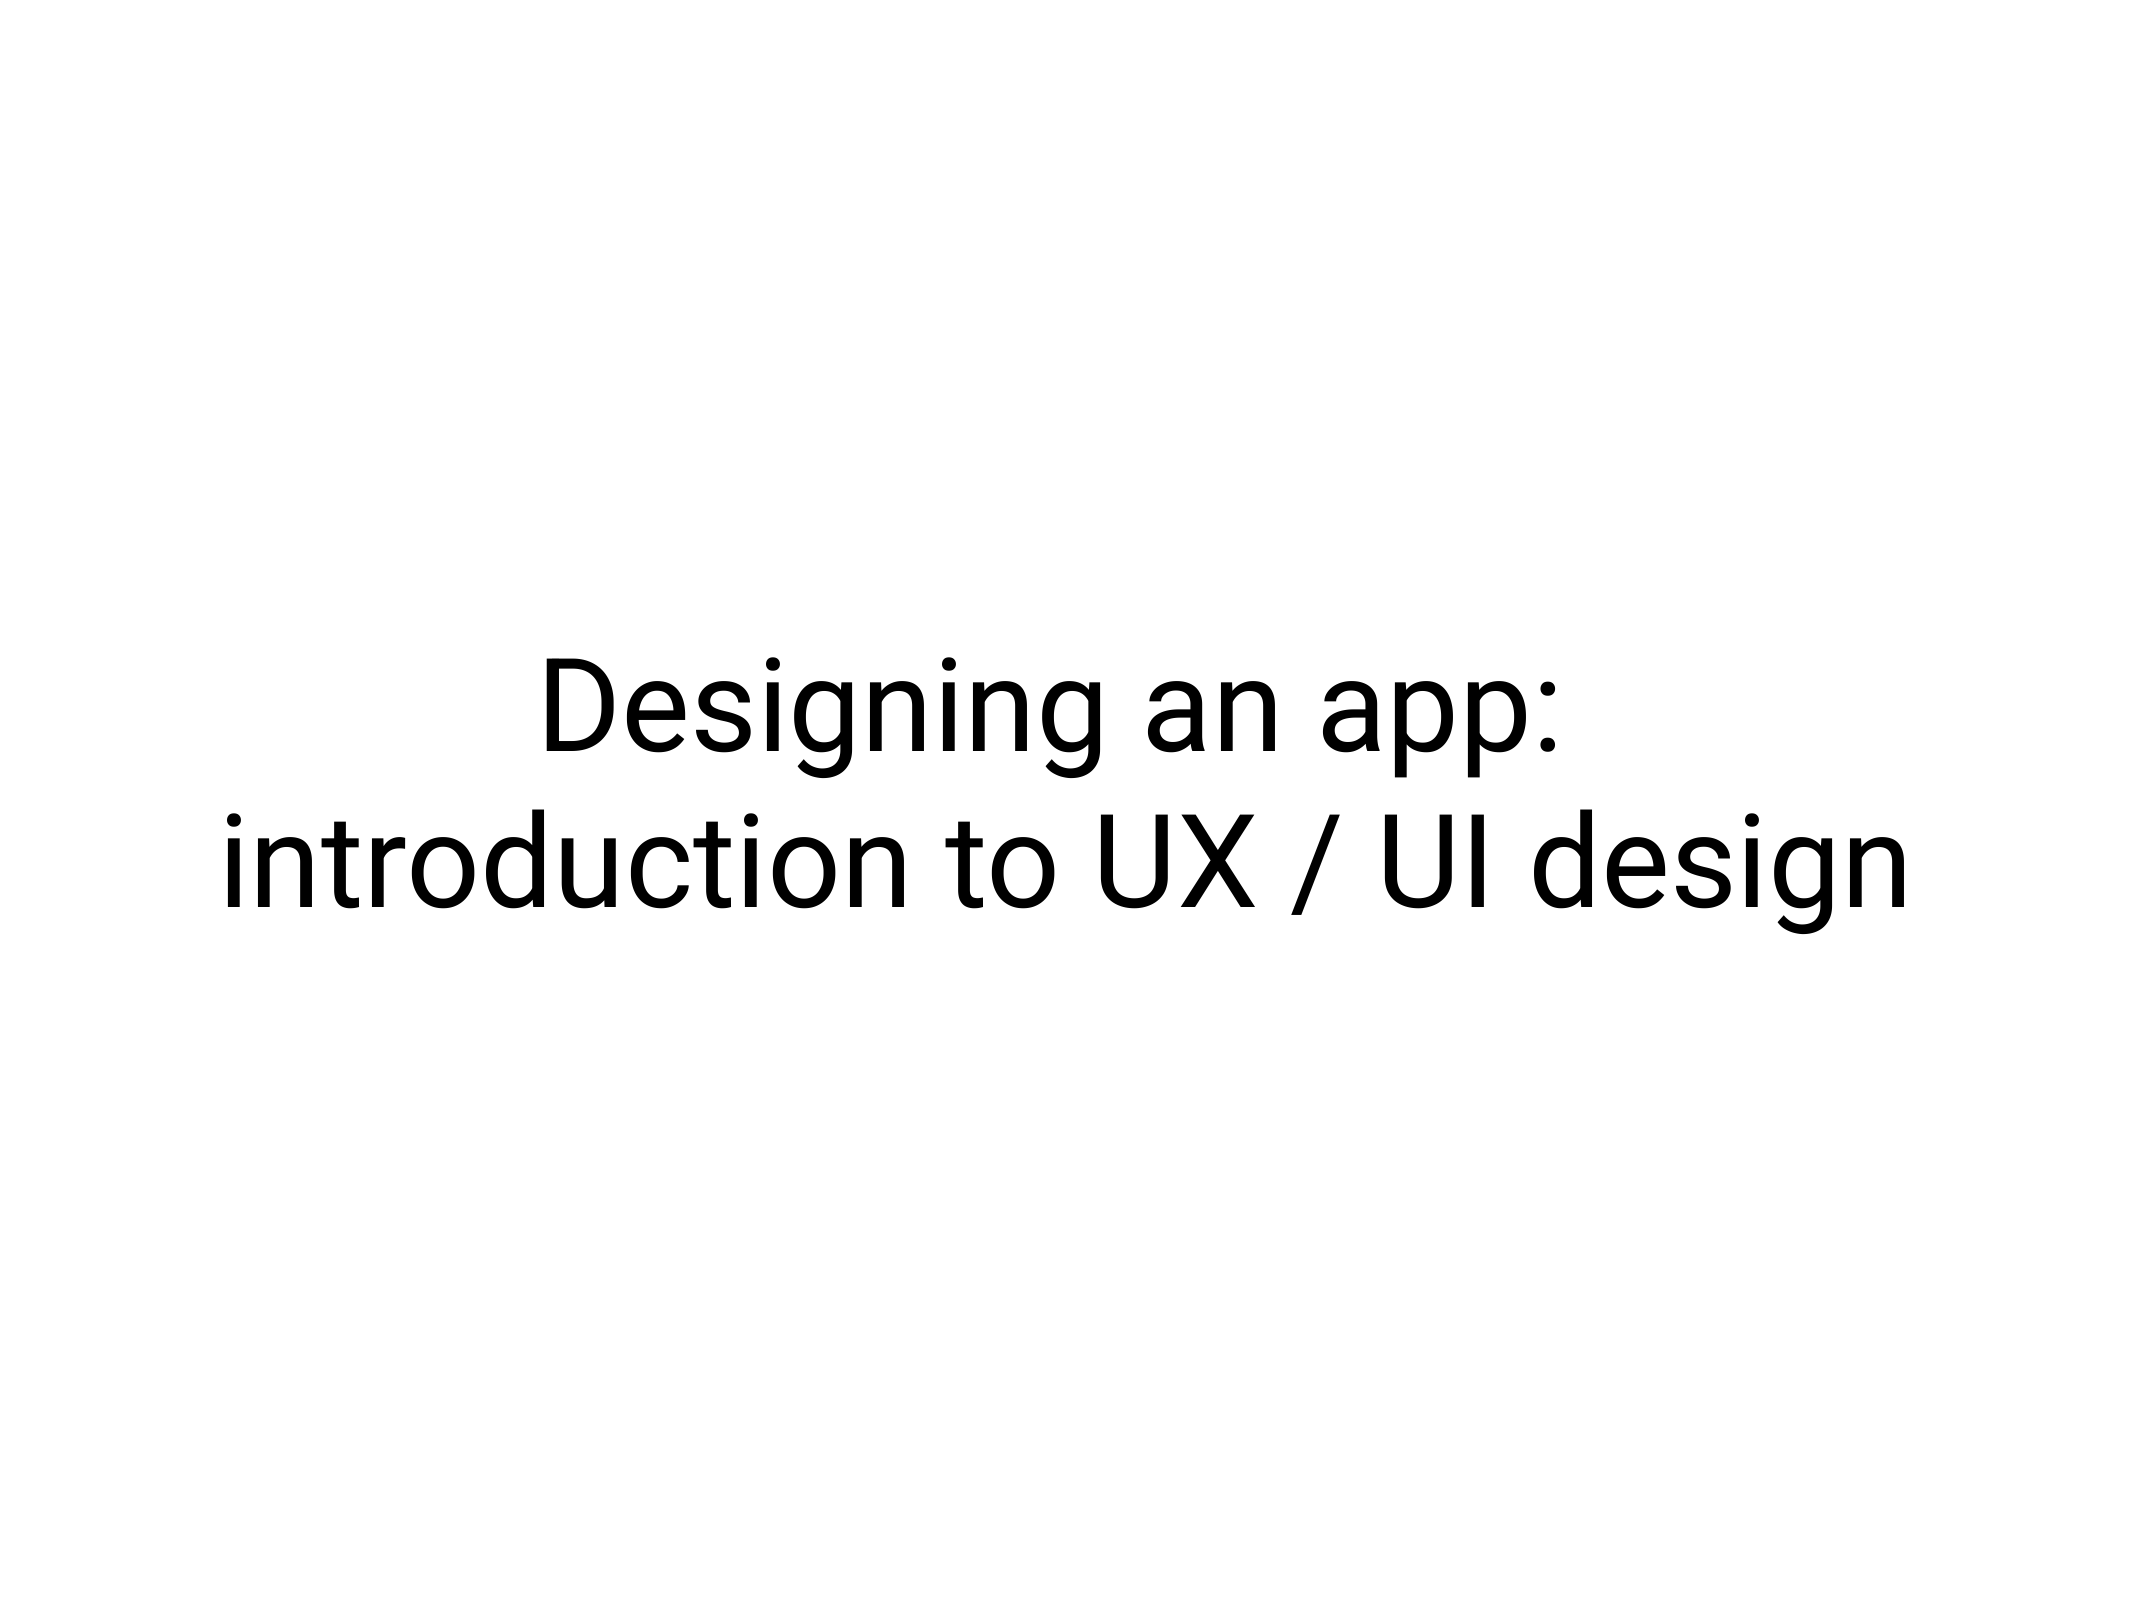

# Designing an app:
introduction to UX / UI design